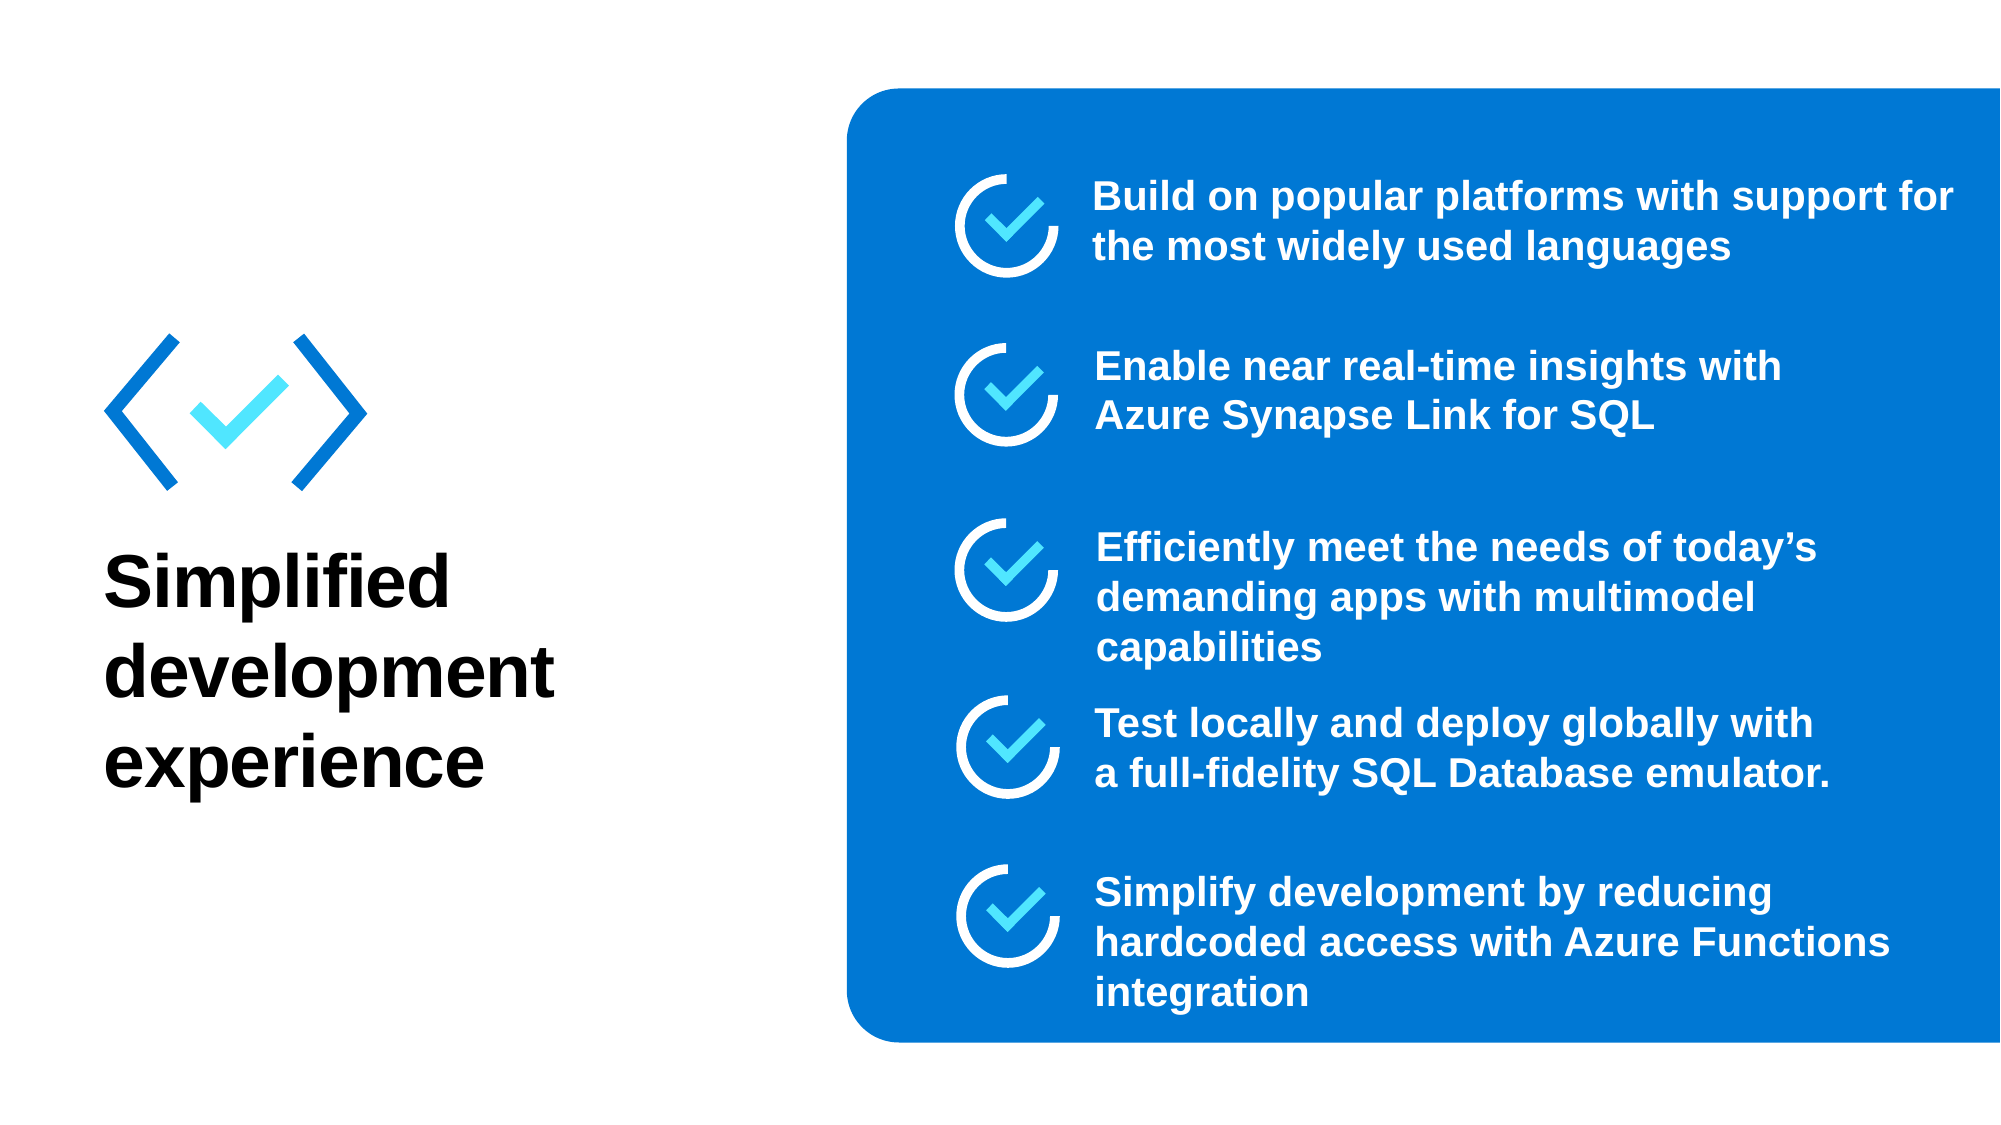

Build on popular platforms with support for the most widely used languages

Enable near real-time insights with Azure Synapse Link for SQL

Efficiently meet the needs of today’s demanding apps with multimodel capabilities

# Simplified development experience

Test locally and deploy globally with a full-fidelity SQL Database emulator.

Simplify development by reducing hardcoded access with Azure Functions integration